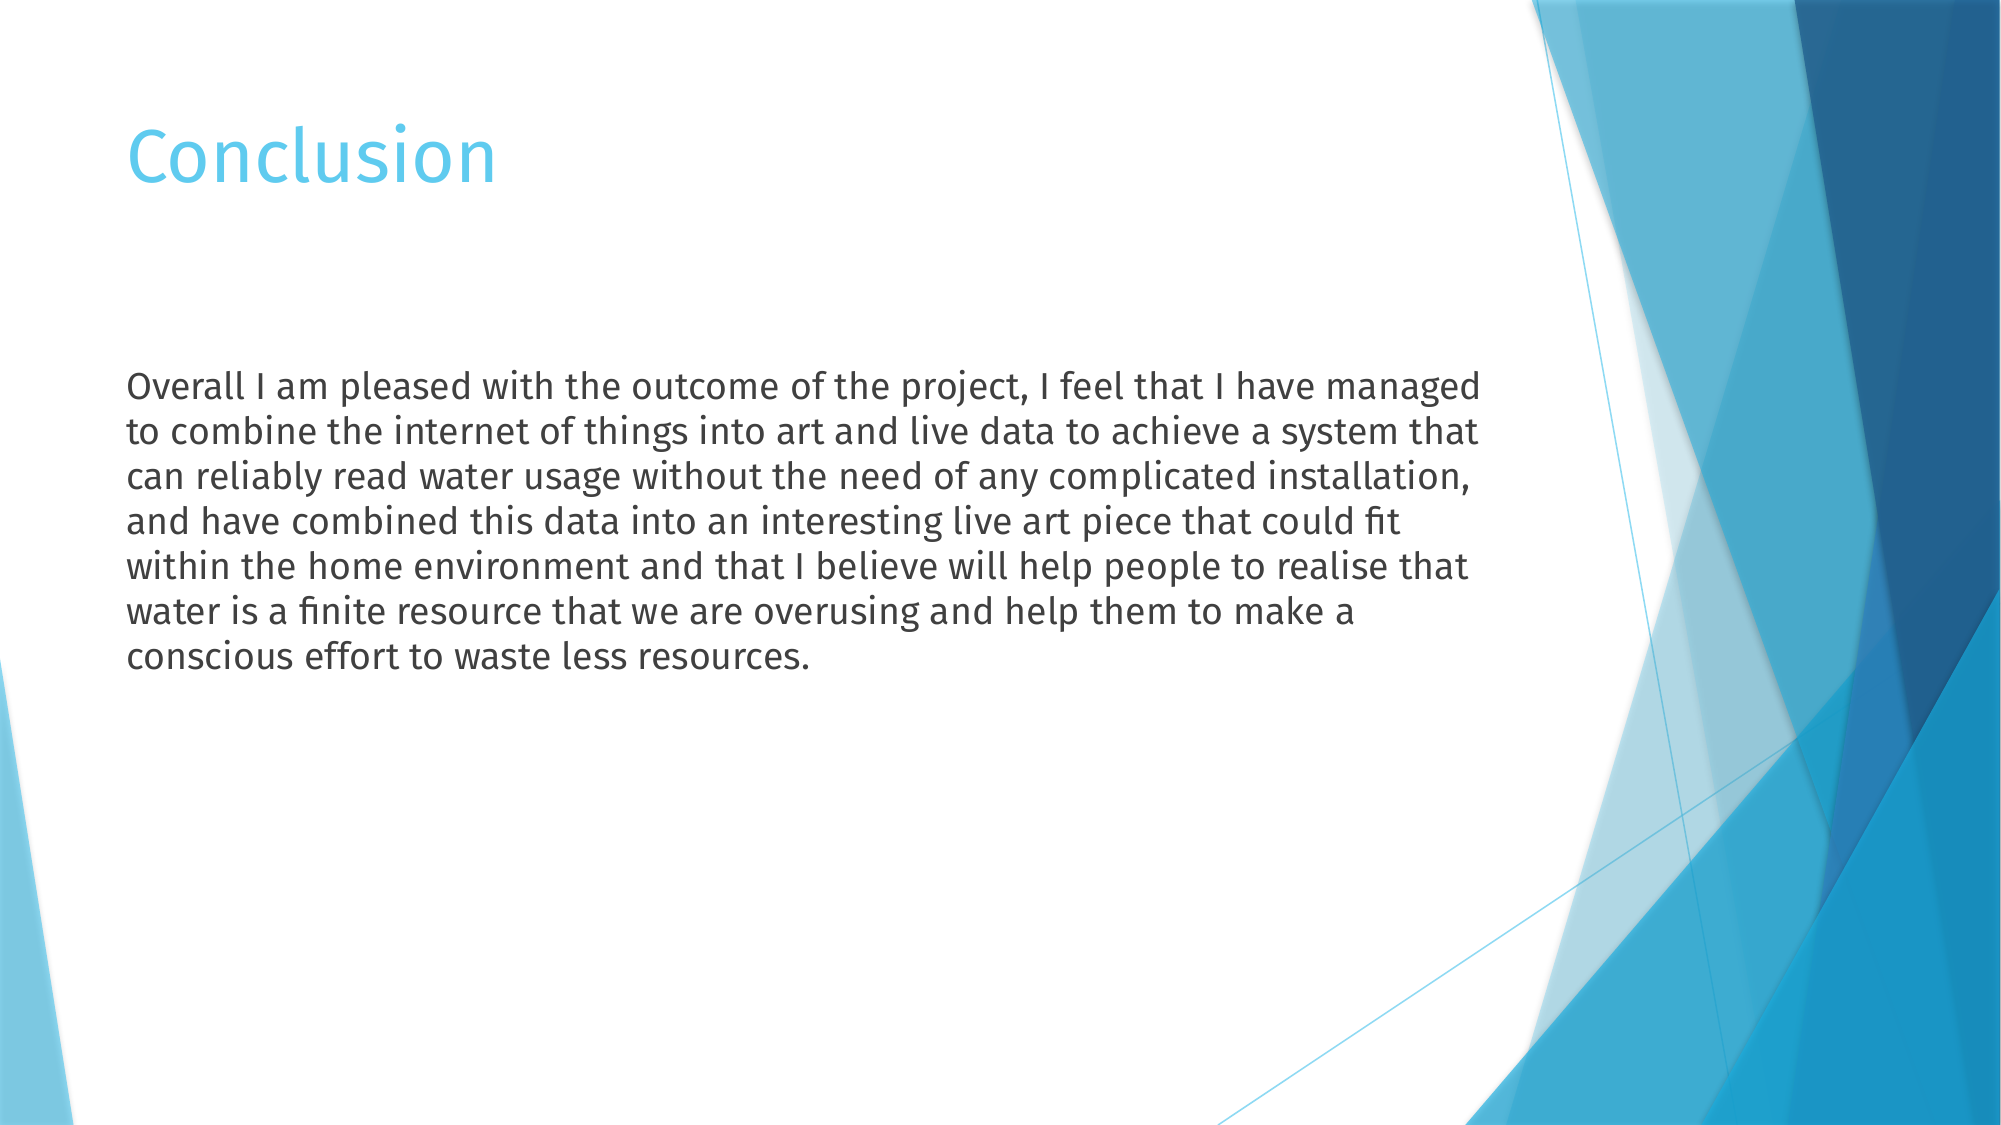

# Conclusion
Overall I am pleased with the outcome of the project, I feel that I have managed to combine the internet of things into art and live data to achieve a system that can reliably read water usage without the need of any complicated installation, and have combined this data into an interesting live art piece that could fit within the home environment and that I believe will help people to realise that water is a finite resource that we are overusing and help them to make a conscious effort to waste less resources.